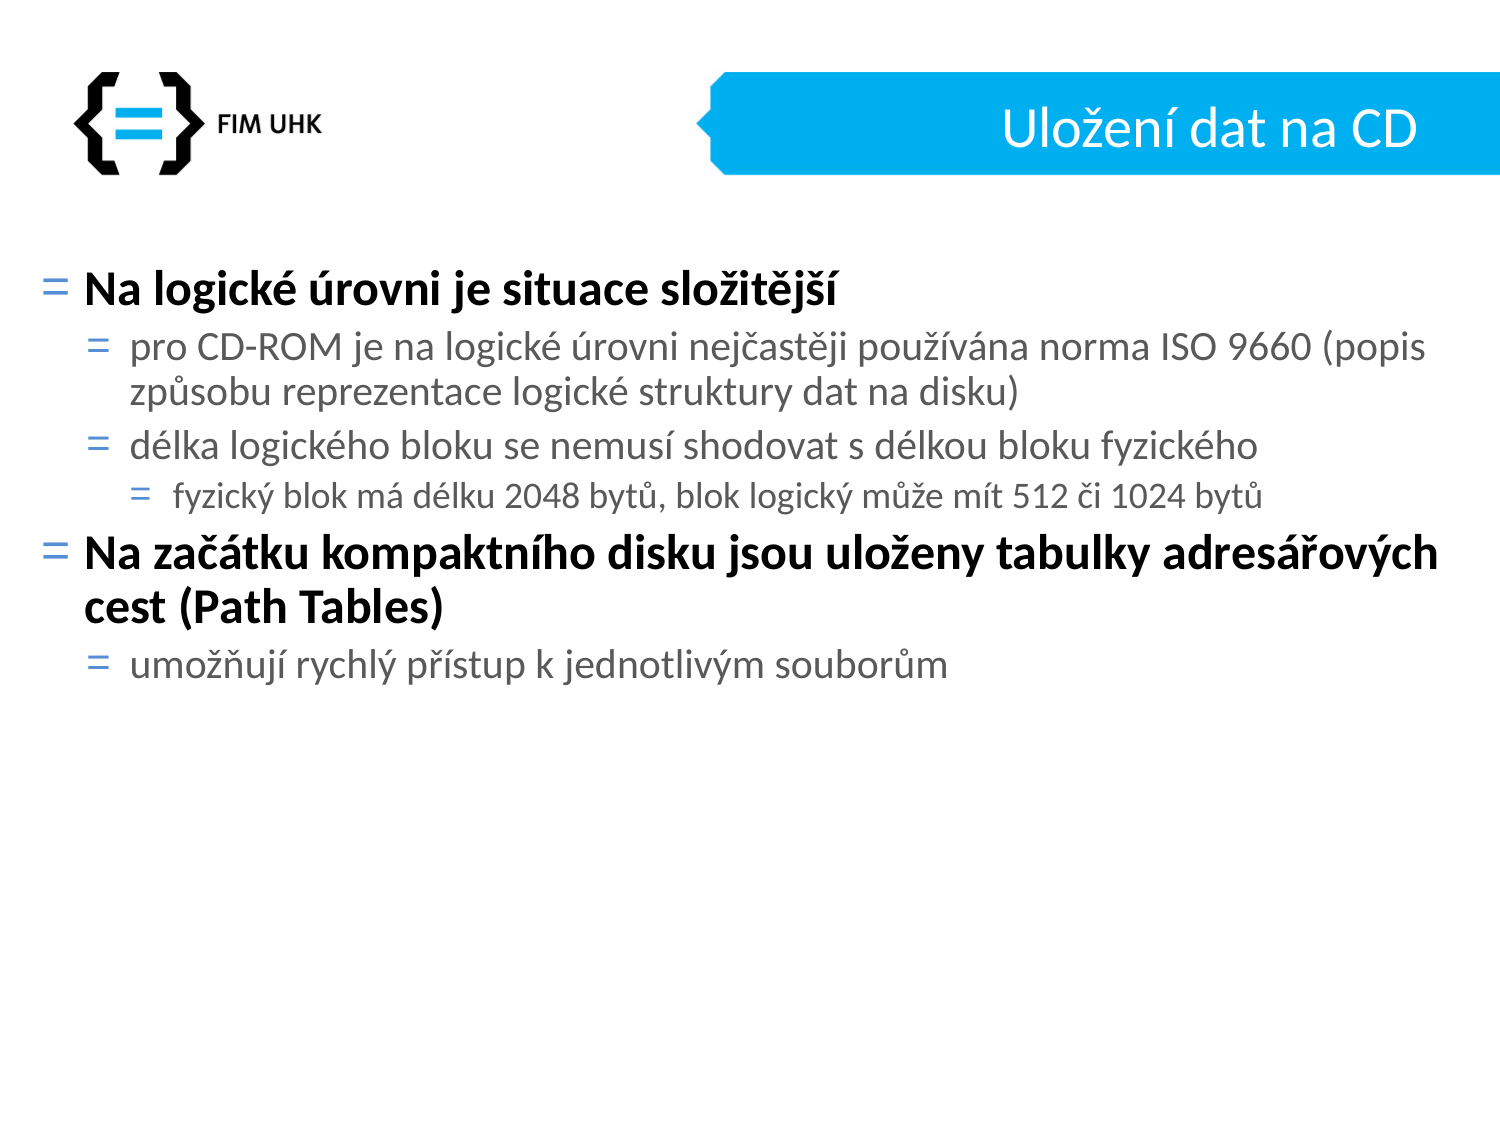

# Uložení dat na CD
Na logické úrovni je situace složitější
pro CD-ROM je na logické úrovni nejčastěji používána norma ISO 9660 (popis způsobu reprezentace logické struktury dat na disku)
délka logického bloku se nemusí shodovat s délkou bloku fyzického
fyzický blok má délku 2048 bytů, blok logický může mít 512 či 1024 bytů
Na začátku kompaktního disku jsou uloženy tabulky adresářových cest (Path Tables)
umožňují rychlý přístup k jednotlivým souborům